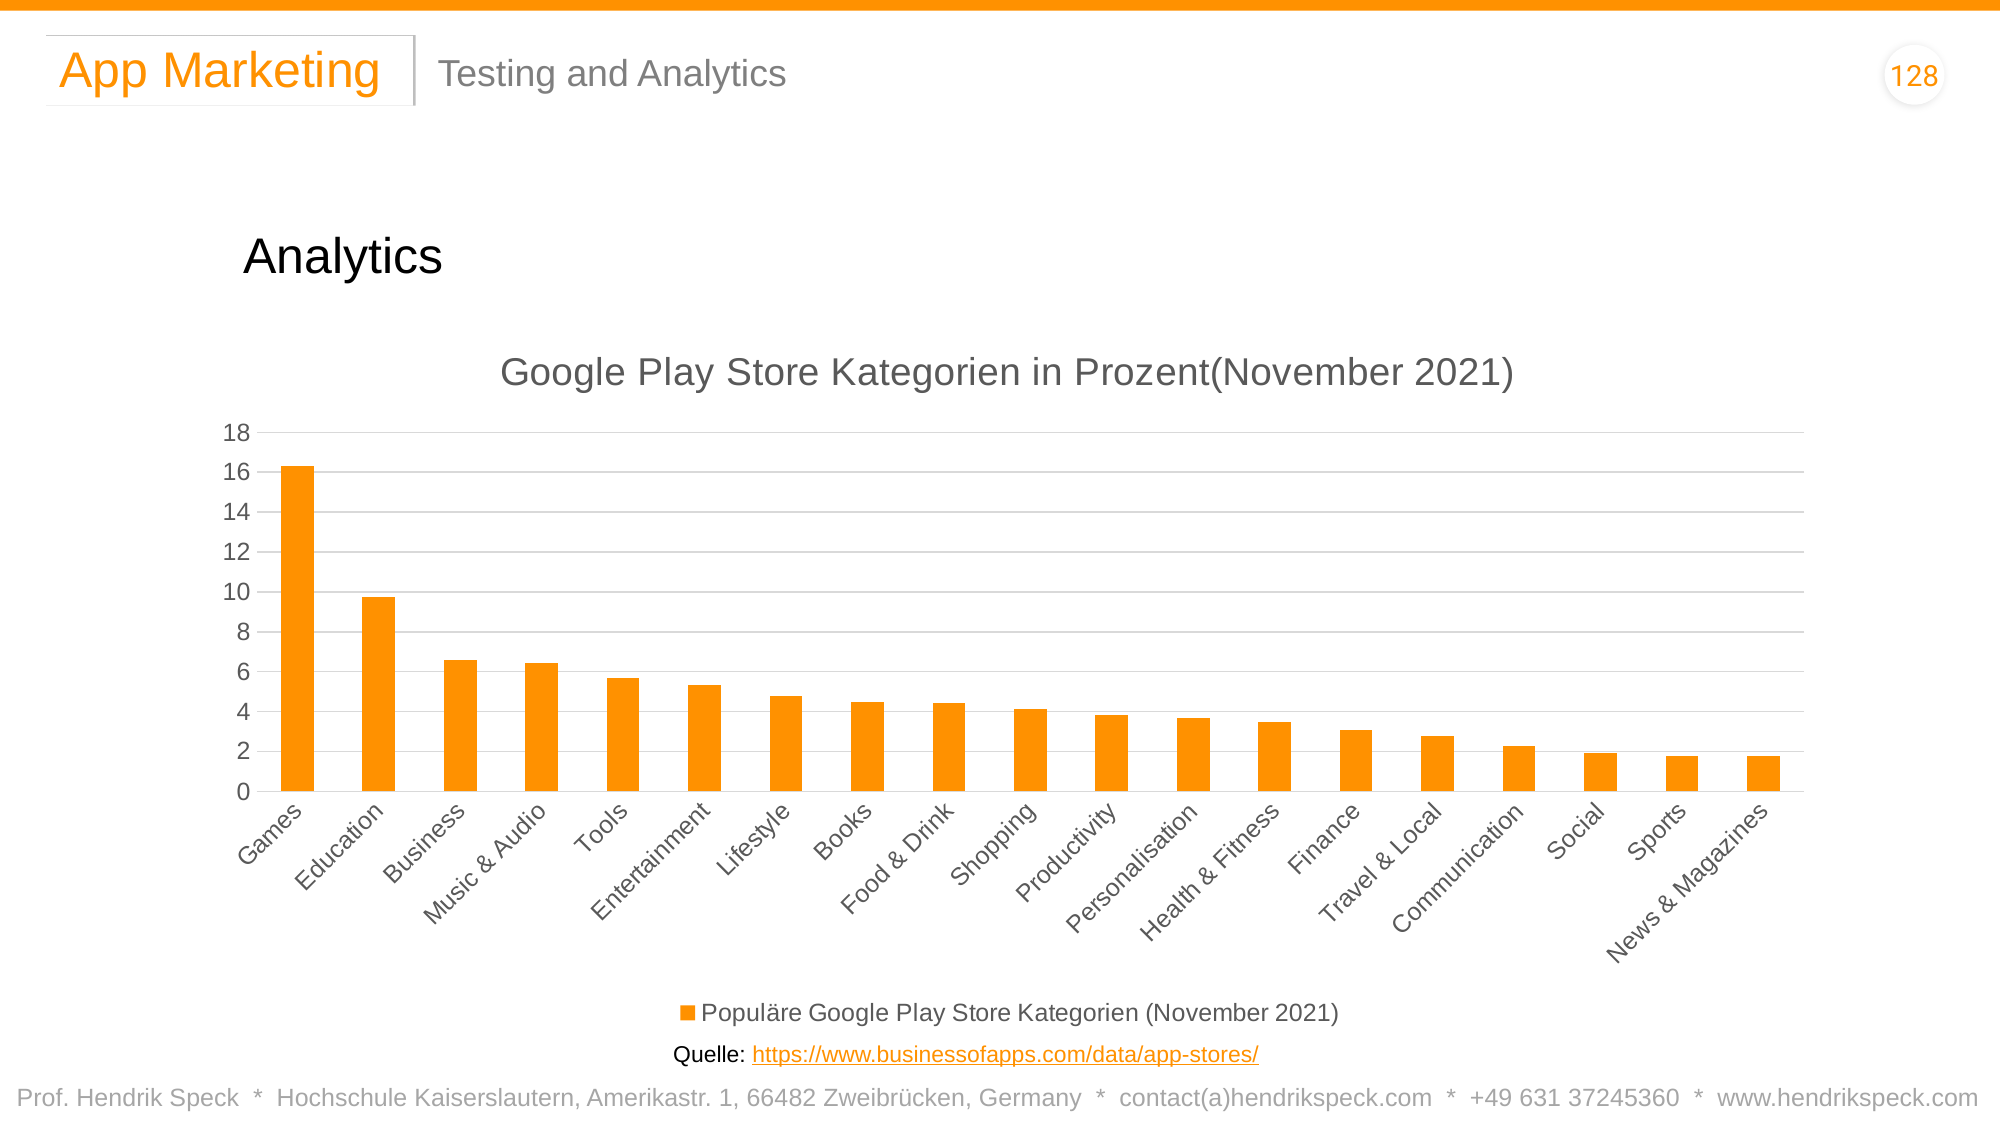

App Marketing
Testing and Analytics
128
Analytics

### Chart: Google Play Store Kategorien in Prozent(November 2021)

| Category | Populäre Google Play Store Kategorien (November 2021)  |
|---|---|
| Games | 16.33 |
| Education | 9.73 |
| Business | 6.61 |
| Music & Audio | 6.43 |
| Tools | 5.69 |
| Entertainment | 5.31 |
| Lifestyle | 4.79 |
| Books | 4.5 |
| Food & Drink | 4.45 |
| Shopping | 4.13 |
| Productivity | 3.81 |
| Personalisation | 3.66 |
| Health & Fitness | 3.46 |
| Finance | 3.09 |
| Travel & Local | 2.77 |
| Communication | 2.25 |
| Social | 1.93 |
| Sports | 1.78 |
| News & Magazines | 1.75 |
Quelle: https://www.businessofapps.com/data/app-stores/